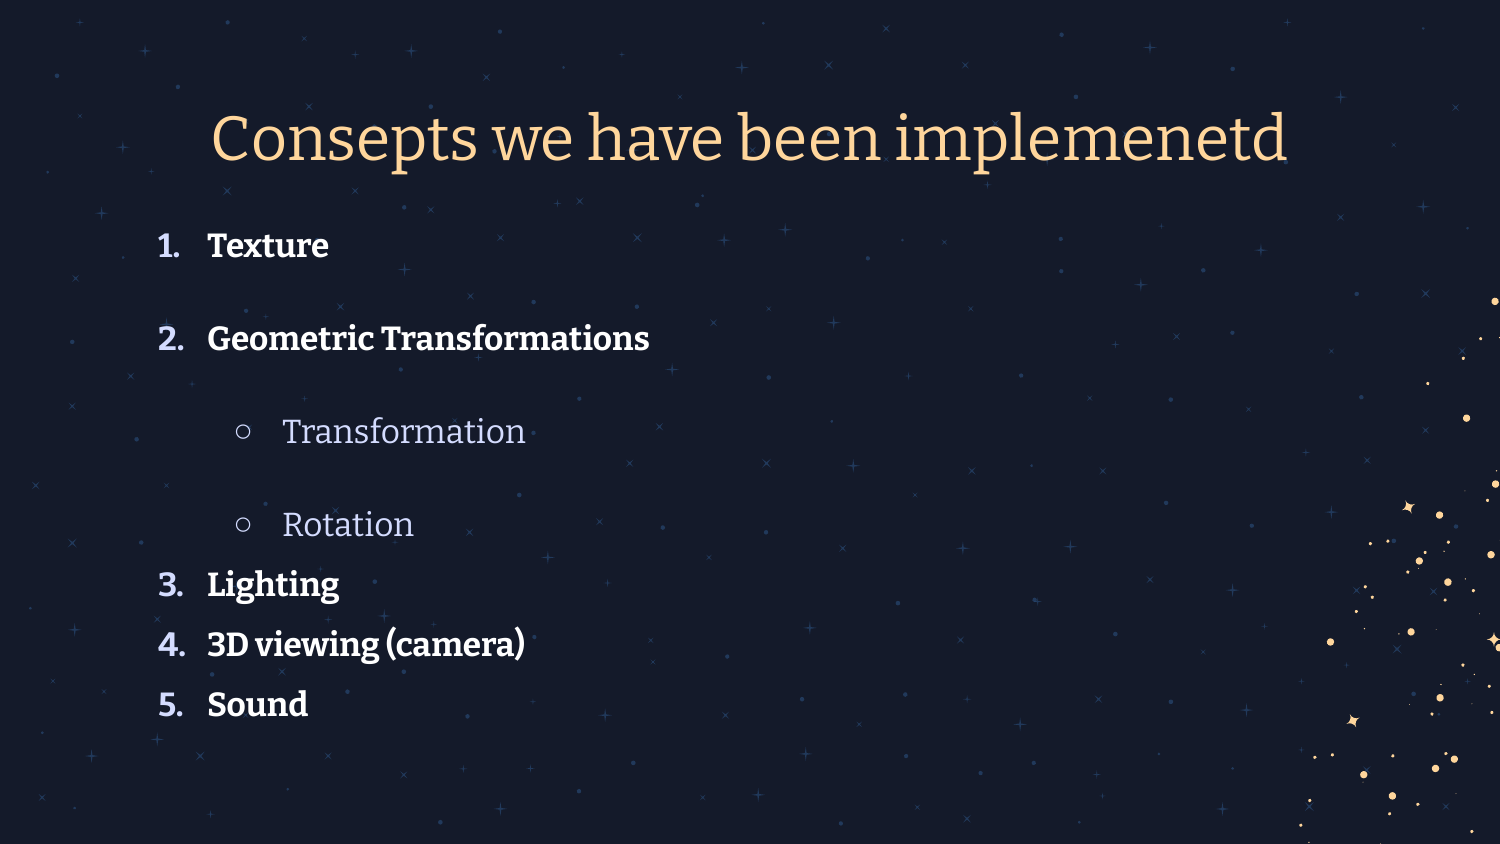

# Consepts we have been implemenetd
Texture
Geometric Transformations
Transformation
Rotation
Lighting
3D viewing (camera)
Sound